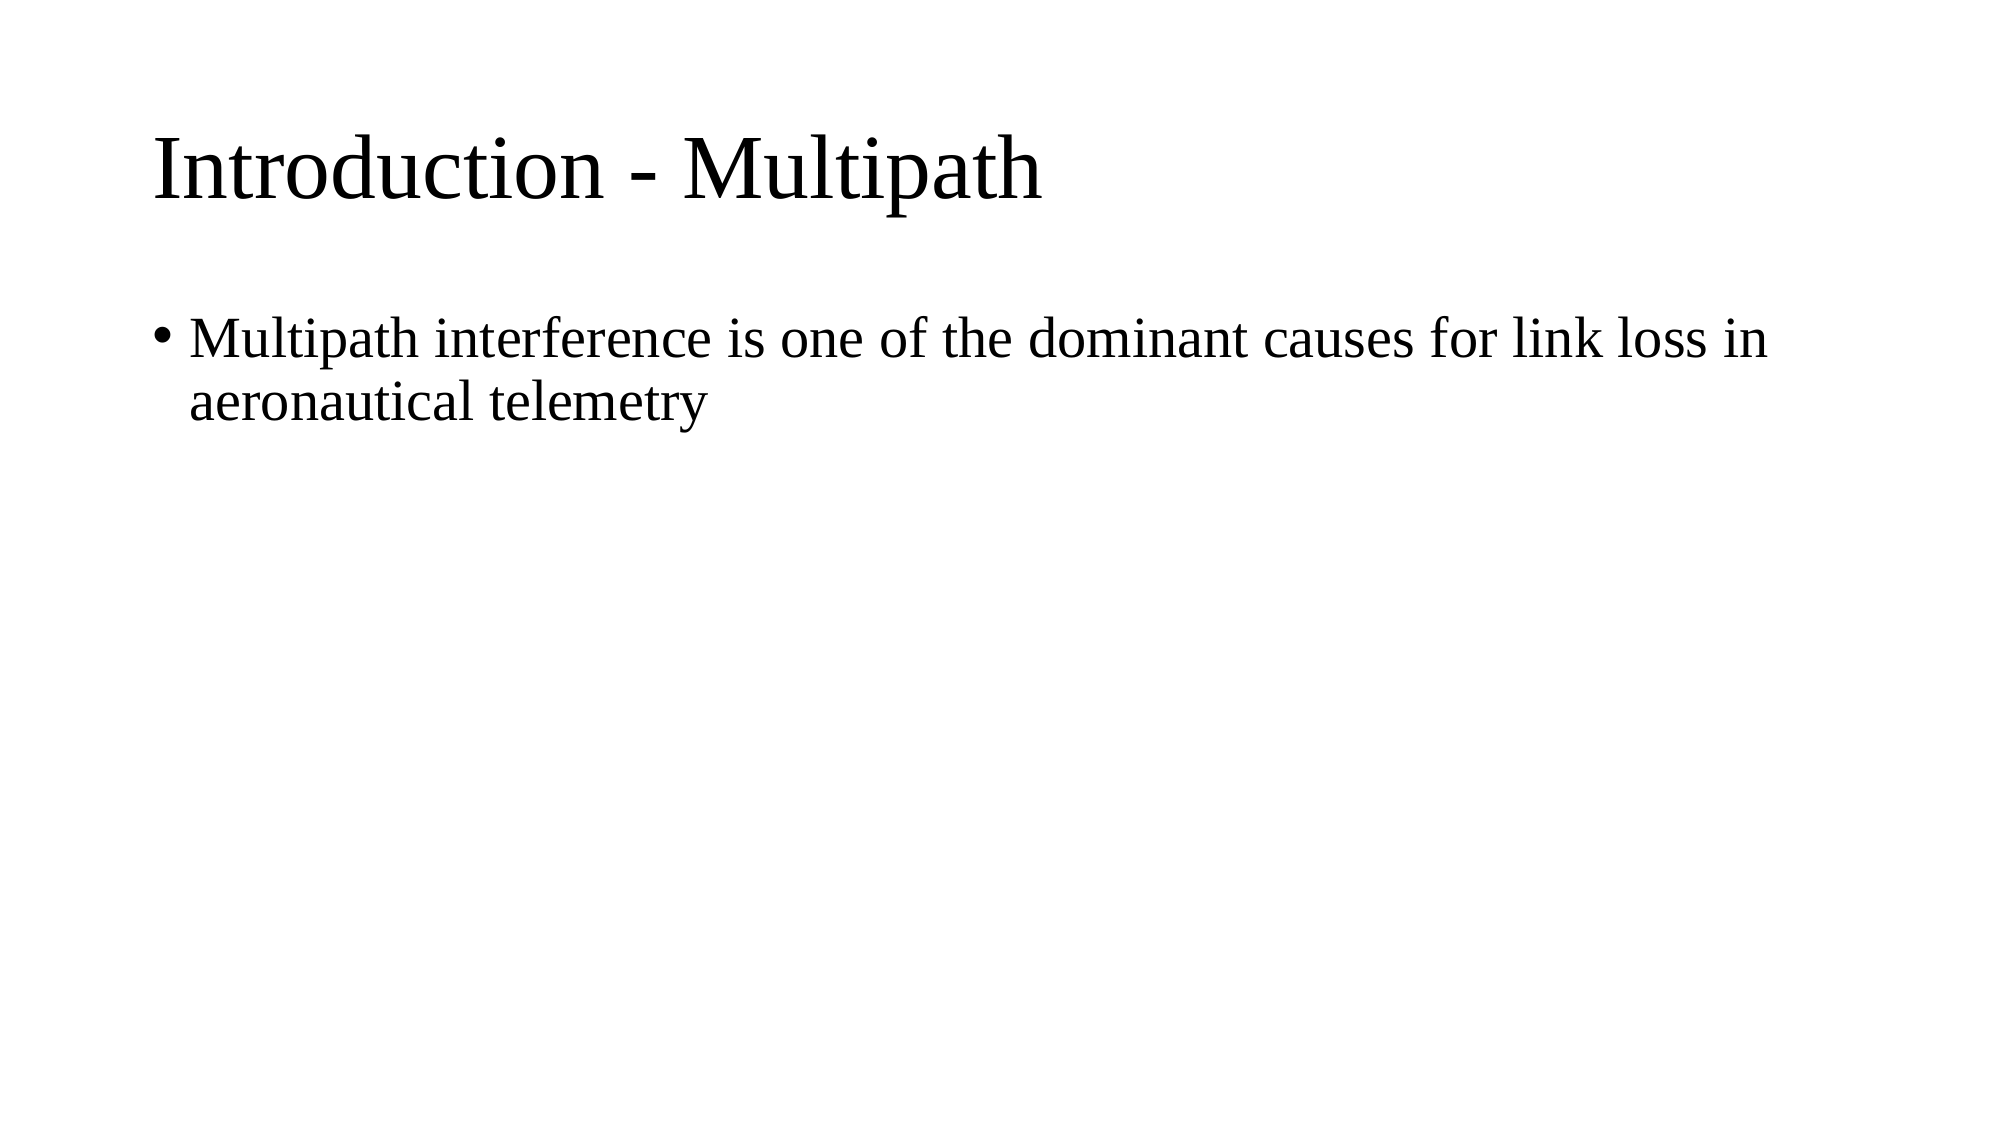

# Introduction - Multipath
Multipath interference is one of the dominant causes for link loss in aeronautical telemetry